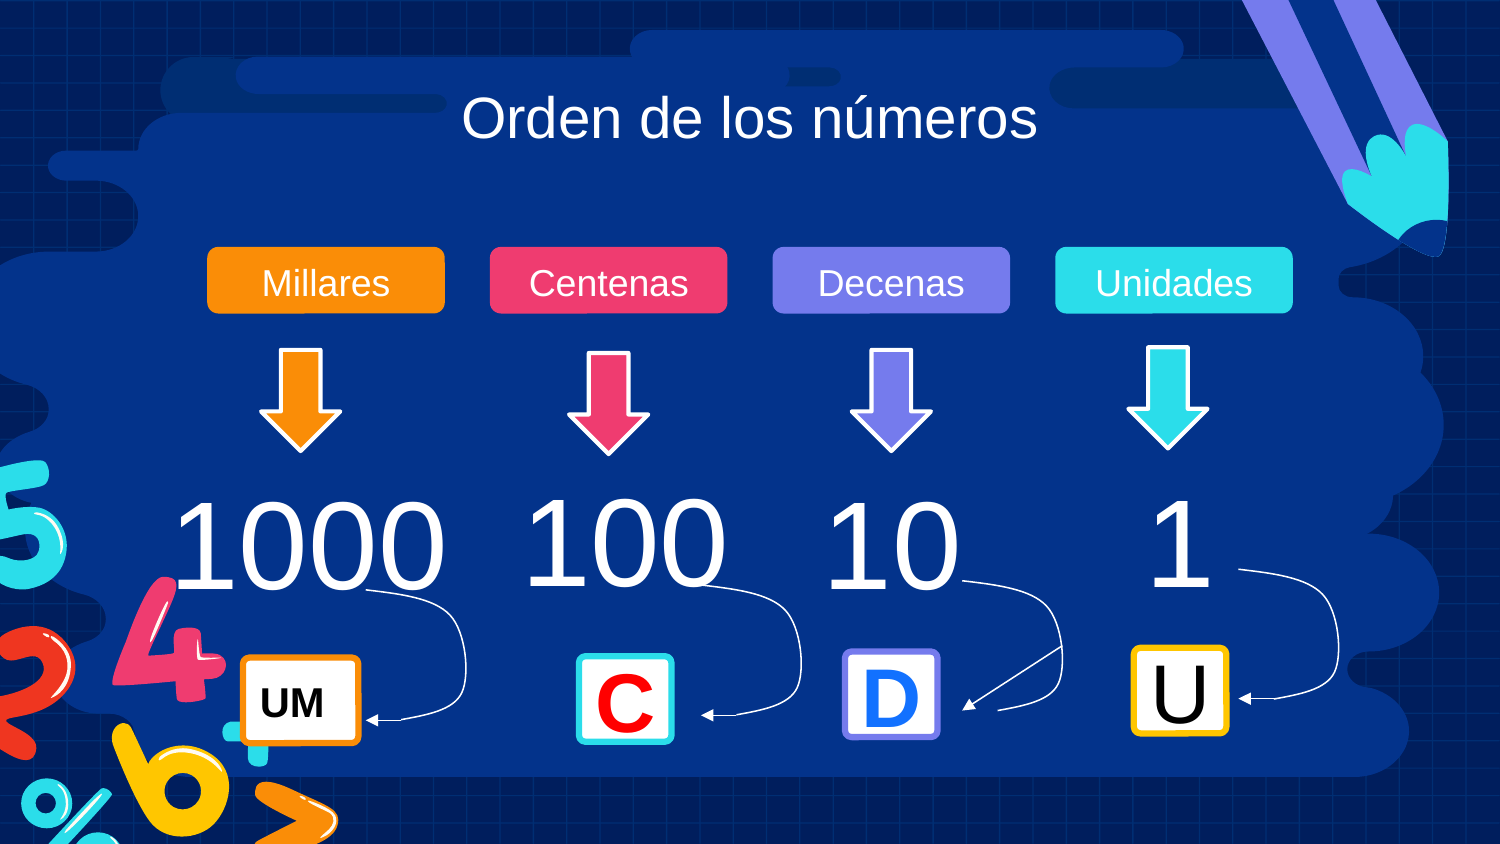

# Orden de los números

Millares
Centenas
Decenas
Unidades

100
1
1000
10

U
D
C
UM